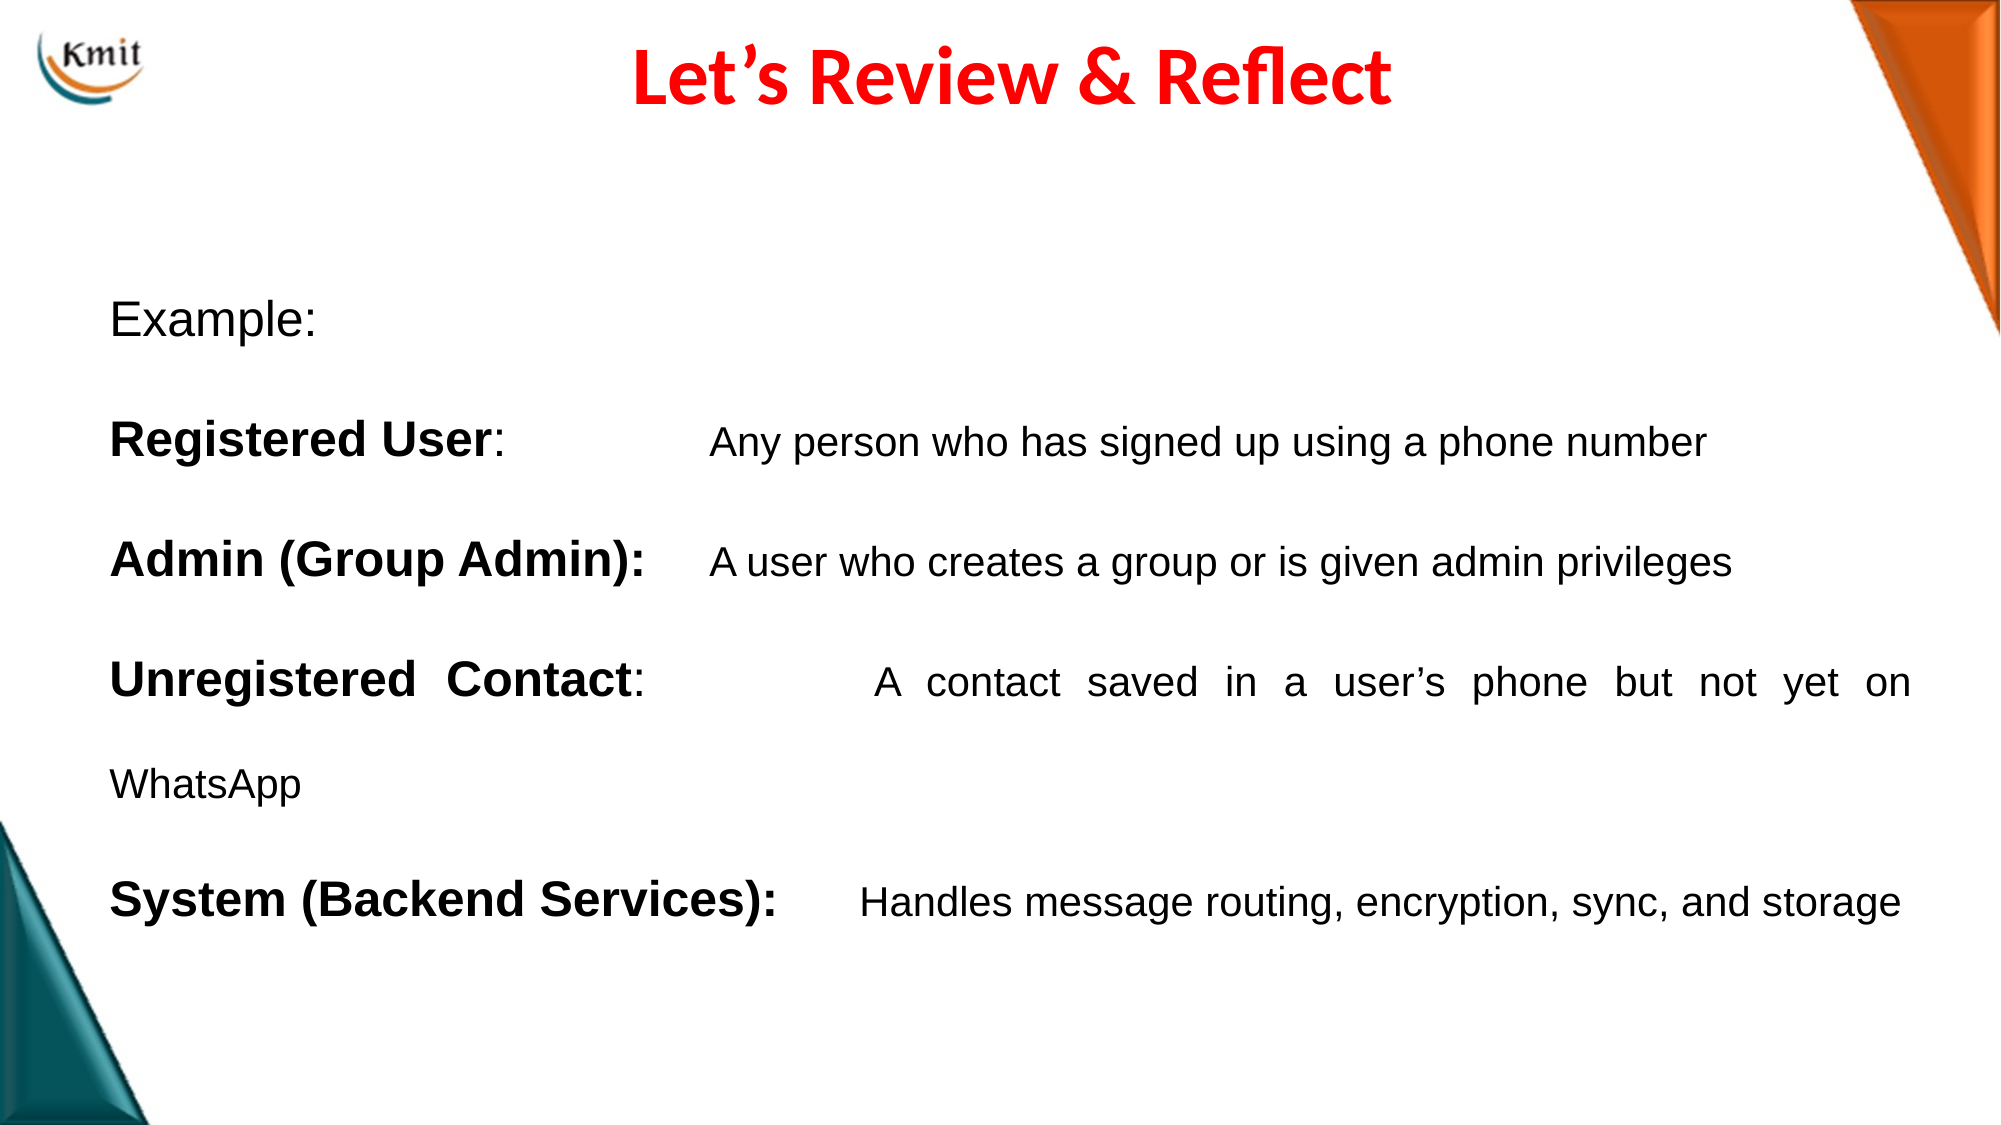

# Let’s Review & Reflect

Example:
Registered User:		Any person who has signed up using a phone number
Admin (Group Admin):	A user who creates a group or is given admin privileges
Unregistered Contact:		A contact saved in a user’s phone but not yet on WhatsApp
System (Backend Services):	Handles message routing, encryption, sync, and storage